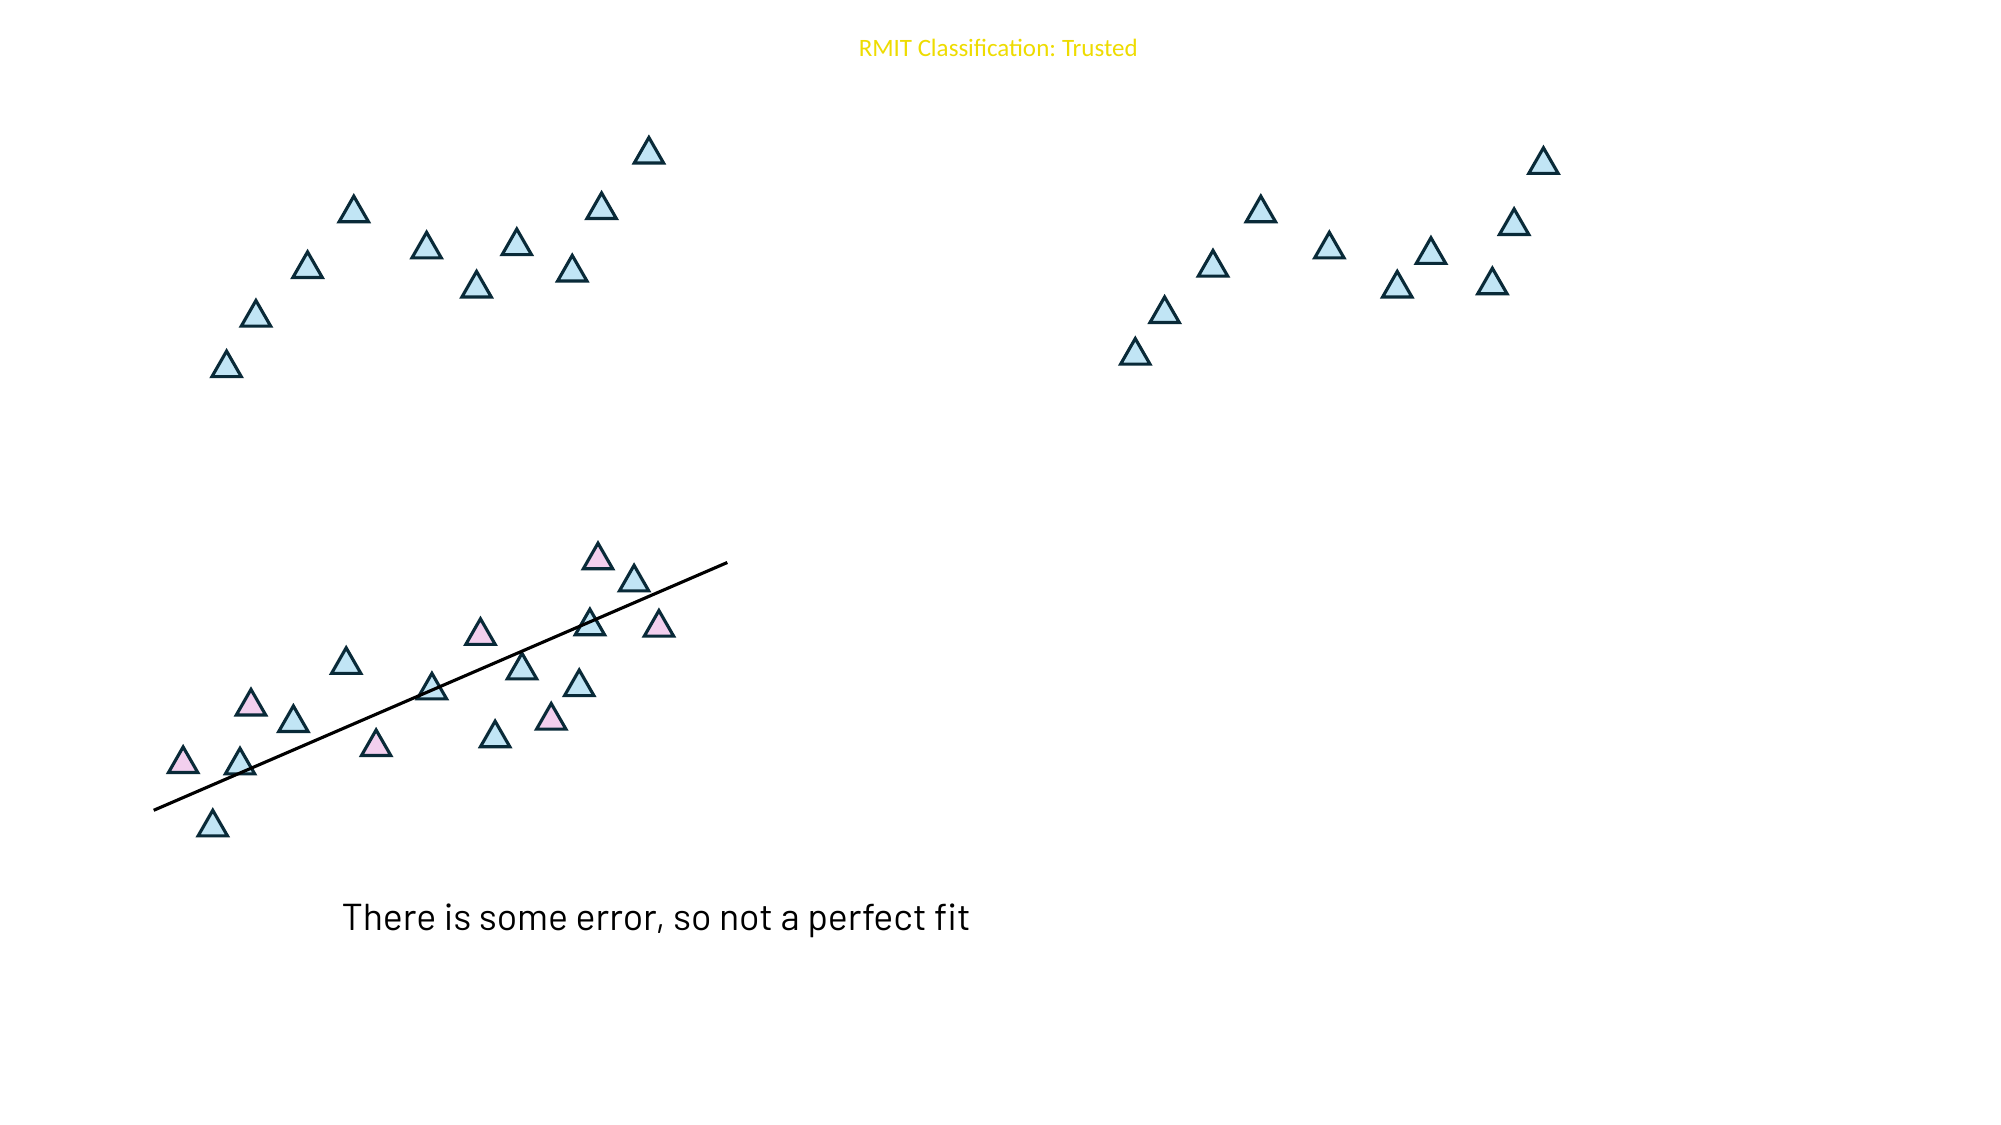

There is some error, so not a perfect fit